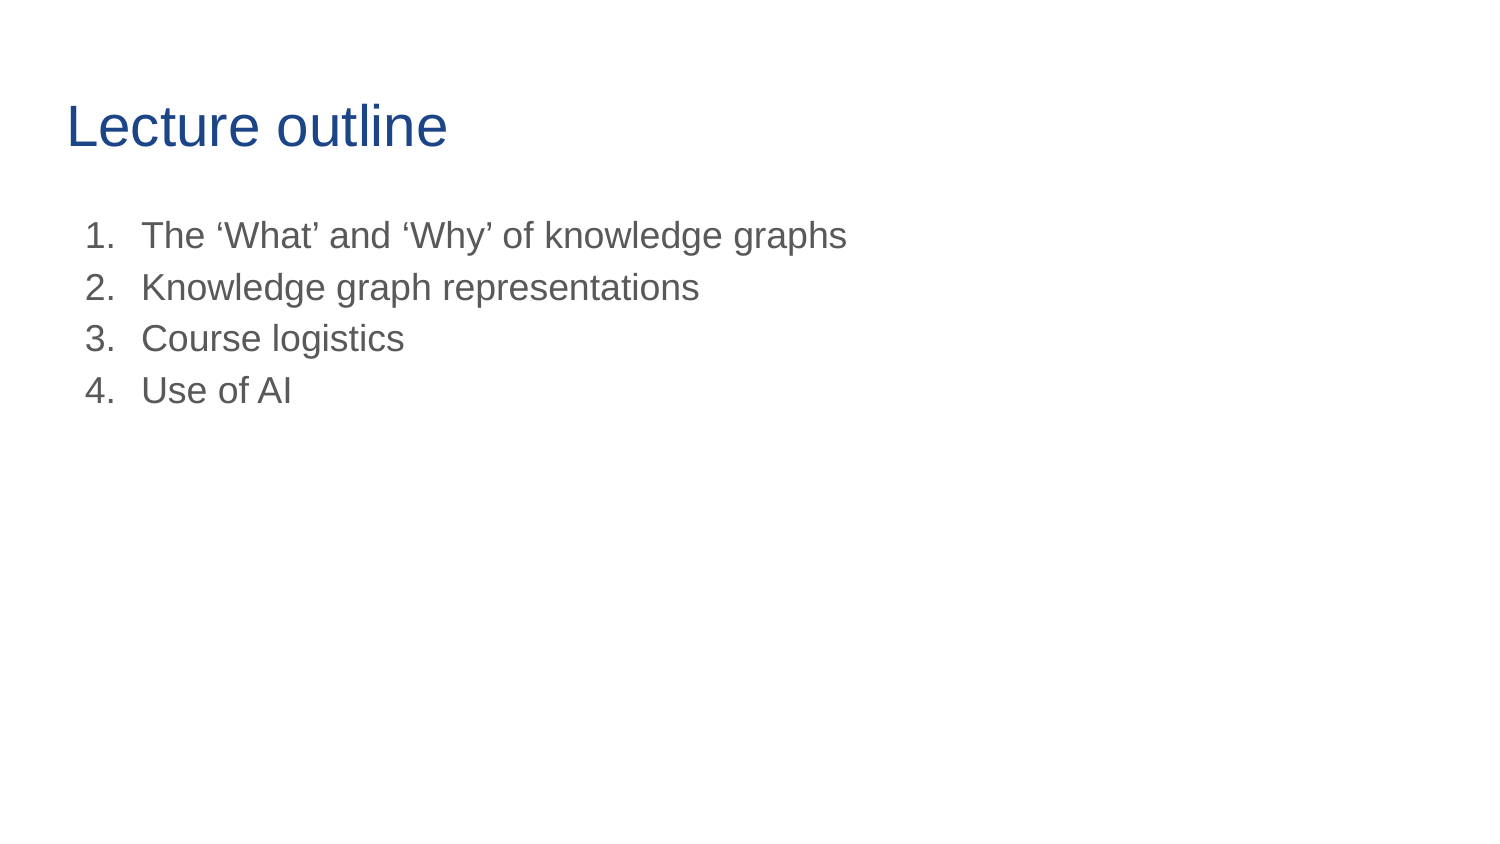

# Lecture outline
The ‘What’ and ‘Why’ of knowledge graphs
Knowledge graph representations
Course logistics
Use of AI